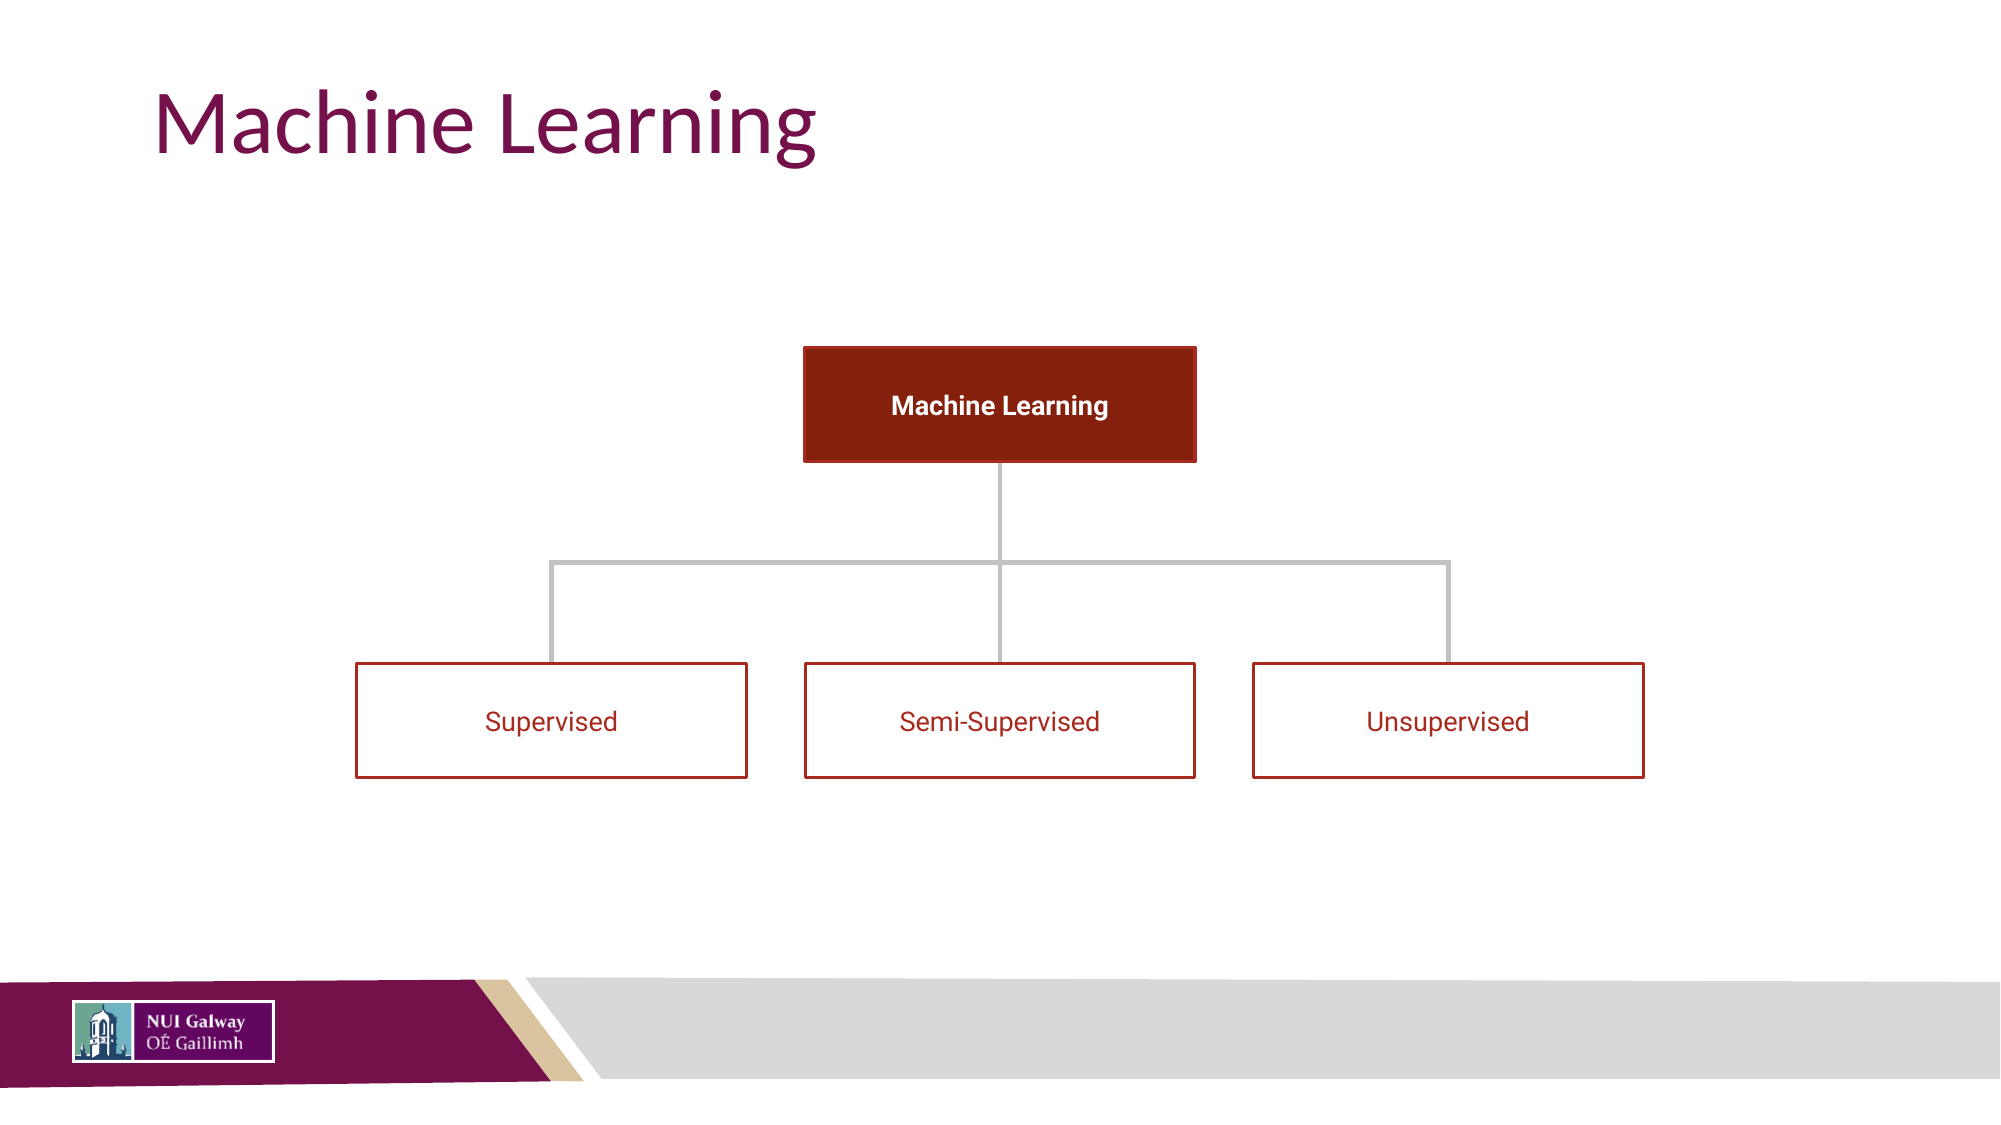

# Machine Learning
Machine Learning
Supervised
Semi-Supervised
Unsupervised